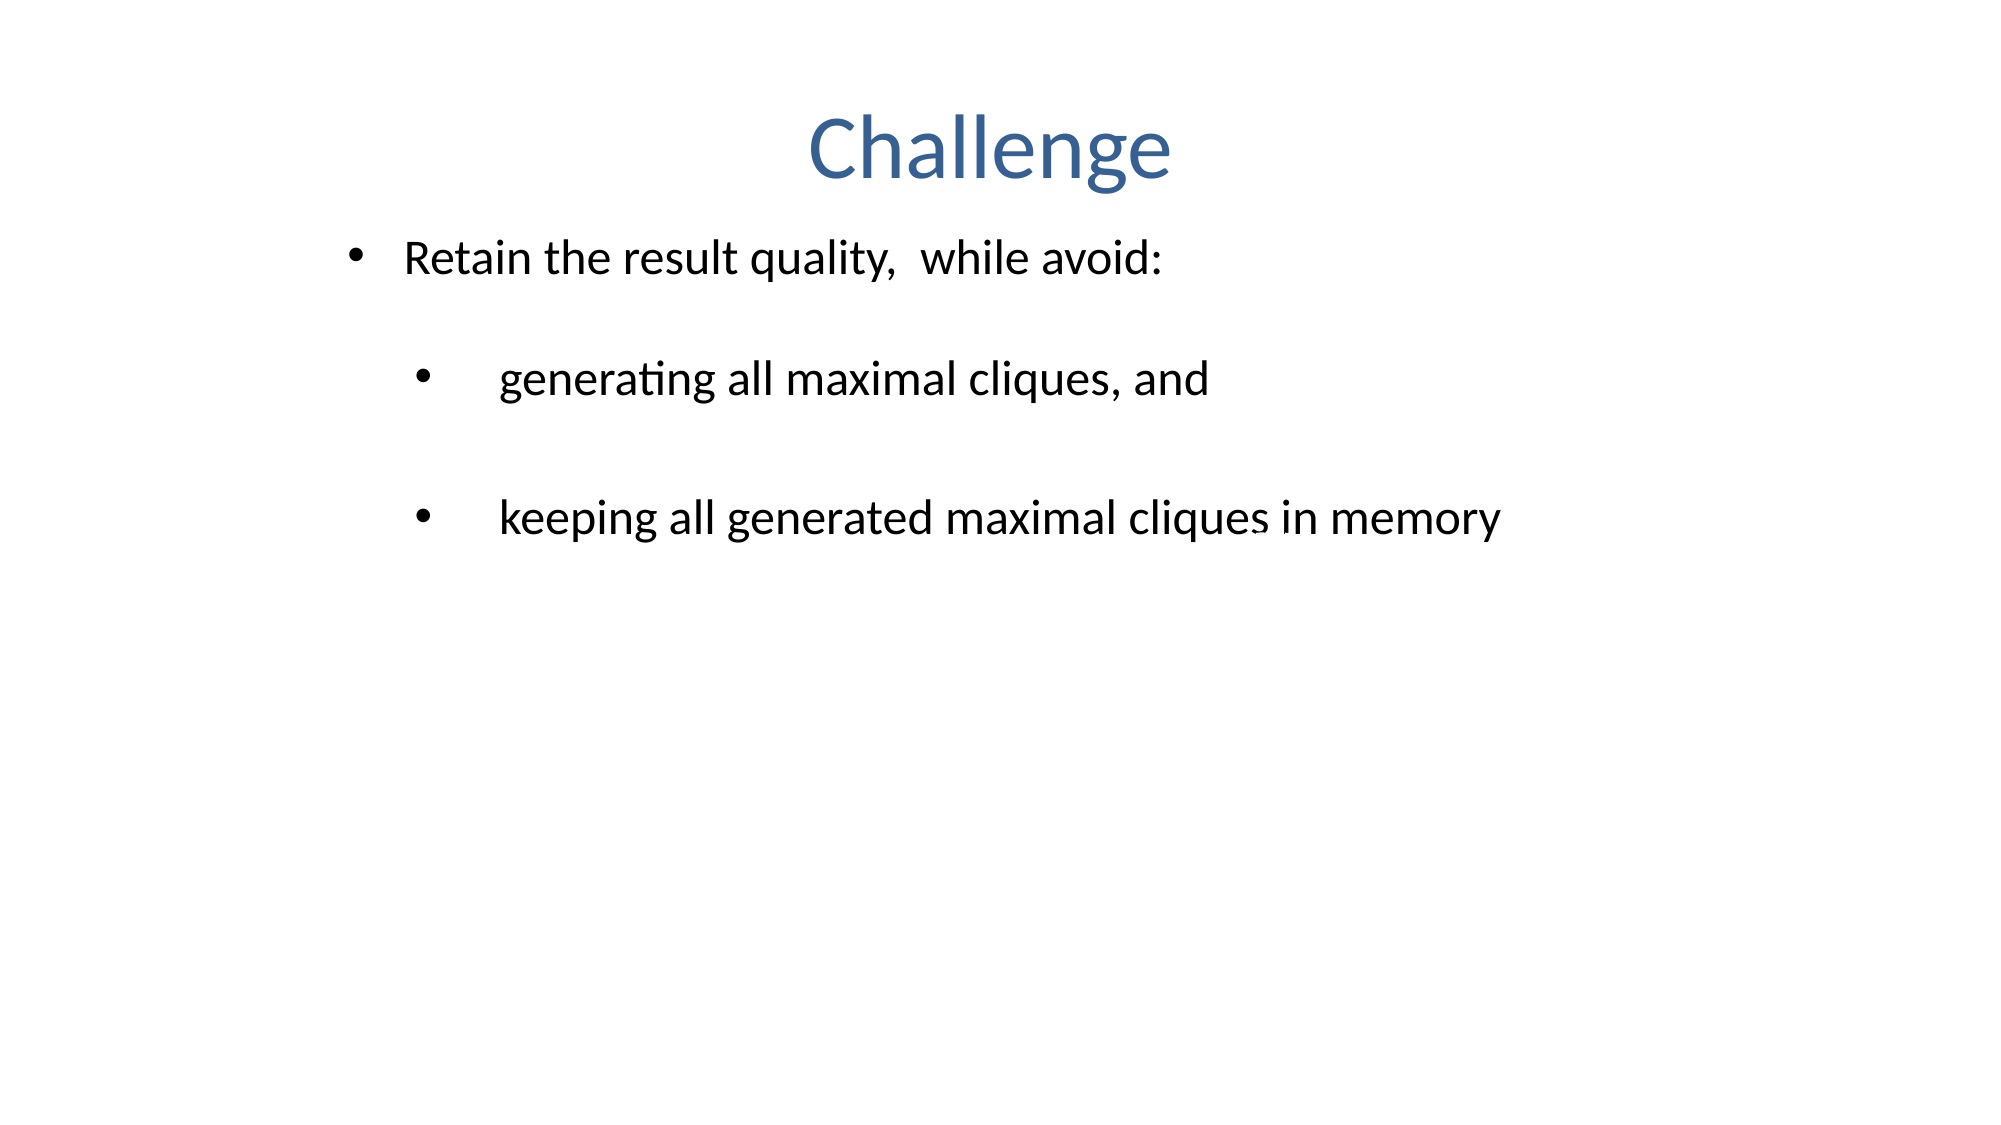

# Challenge
Retain the result quality,  while avoid:
generating all maximal cliques, and

keeping all generated maximal cliques in memory